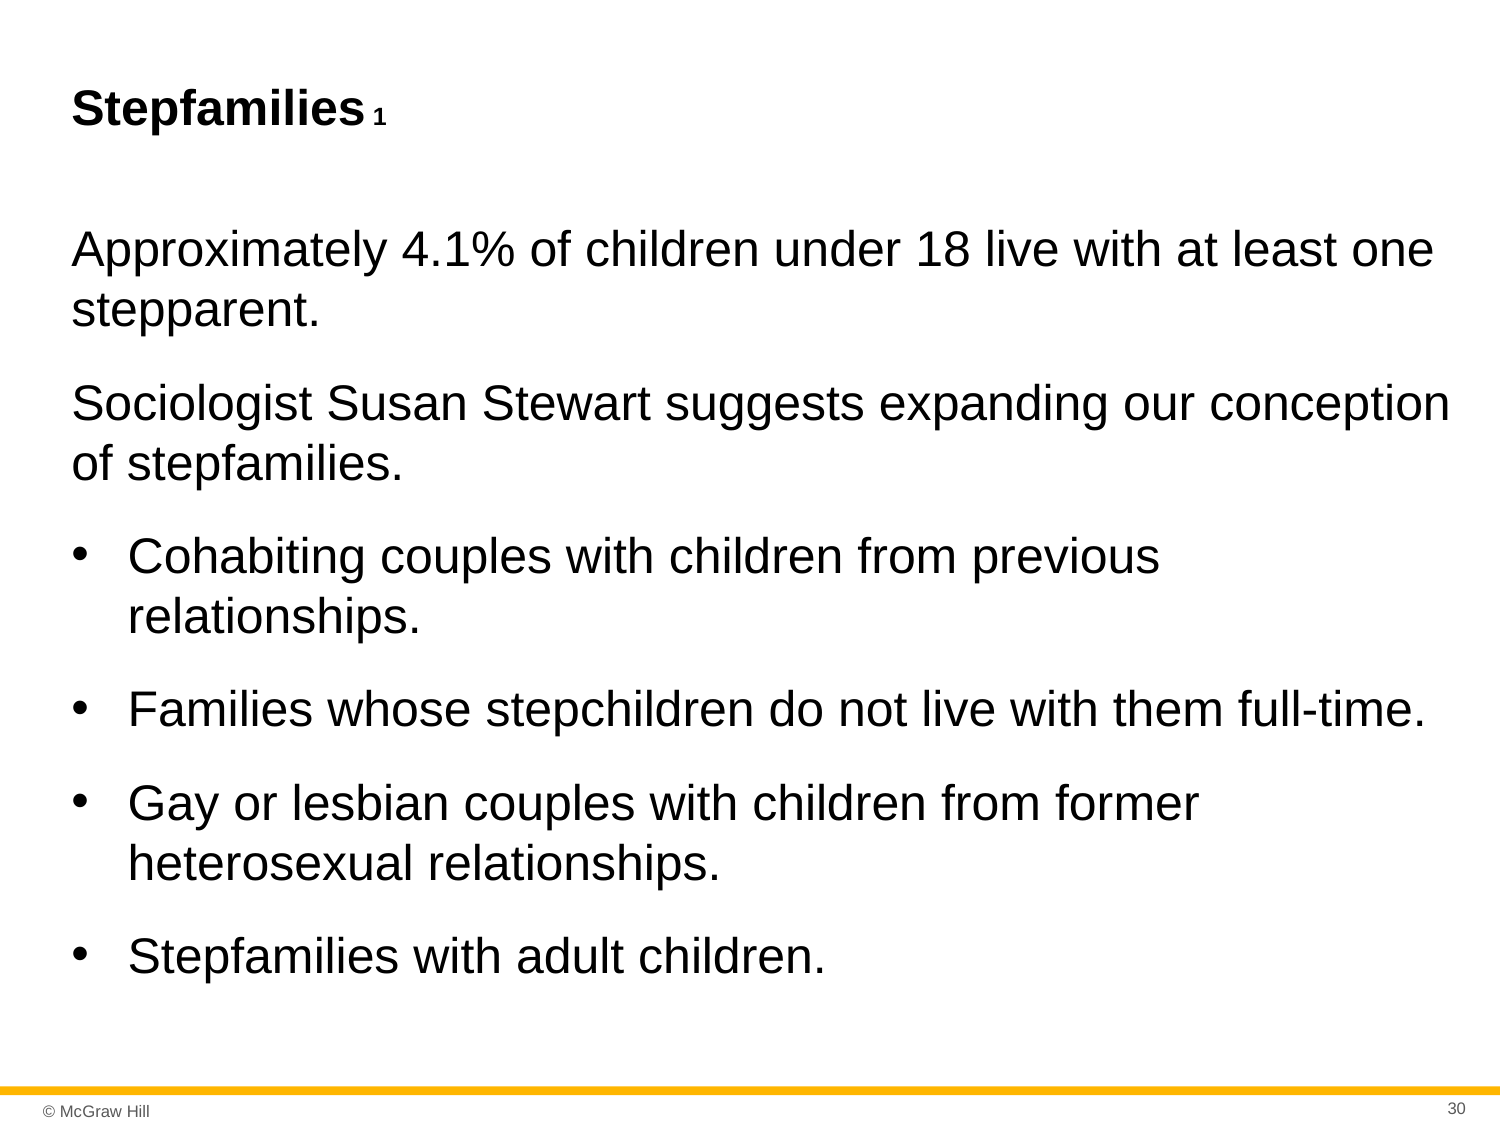

# Stepfamilies 1
Approximately 4.1% of children under 18 live with at least one stepparent.
Sociologist Susan Stewart suggests expanding our conception of stepfamilies.
Cohabiting couples with children from previous relationships.
Families whose stepchildren do not live with them full-time.
Gay or lesbian couples with children from former heterosexual relationships.
Stepfamilies with adult children.